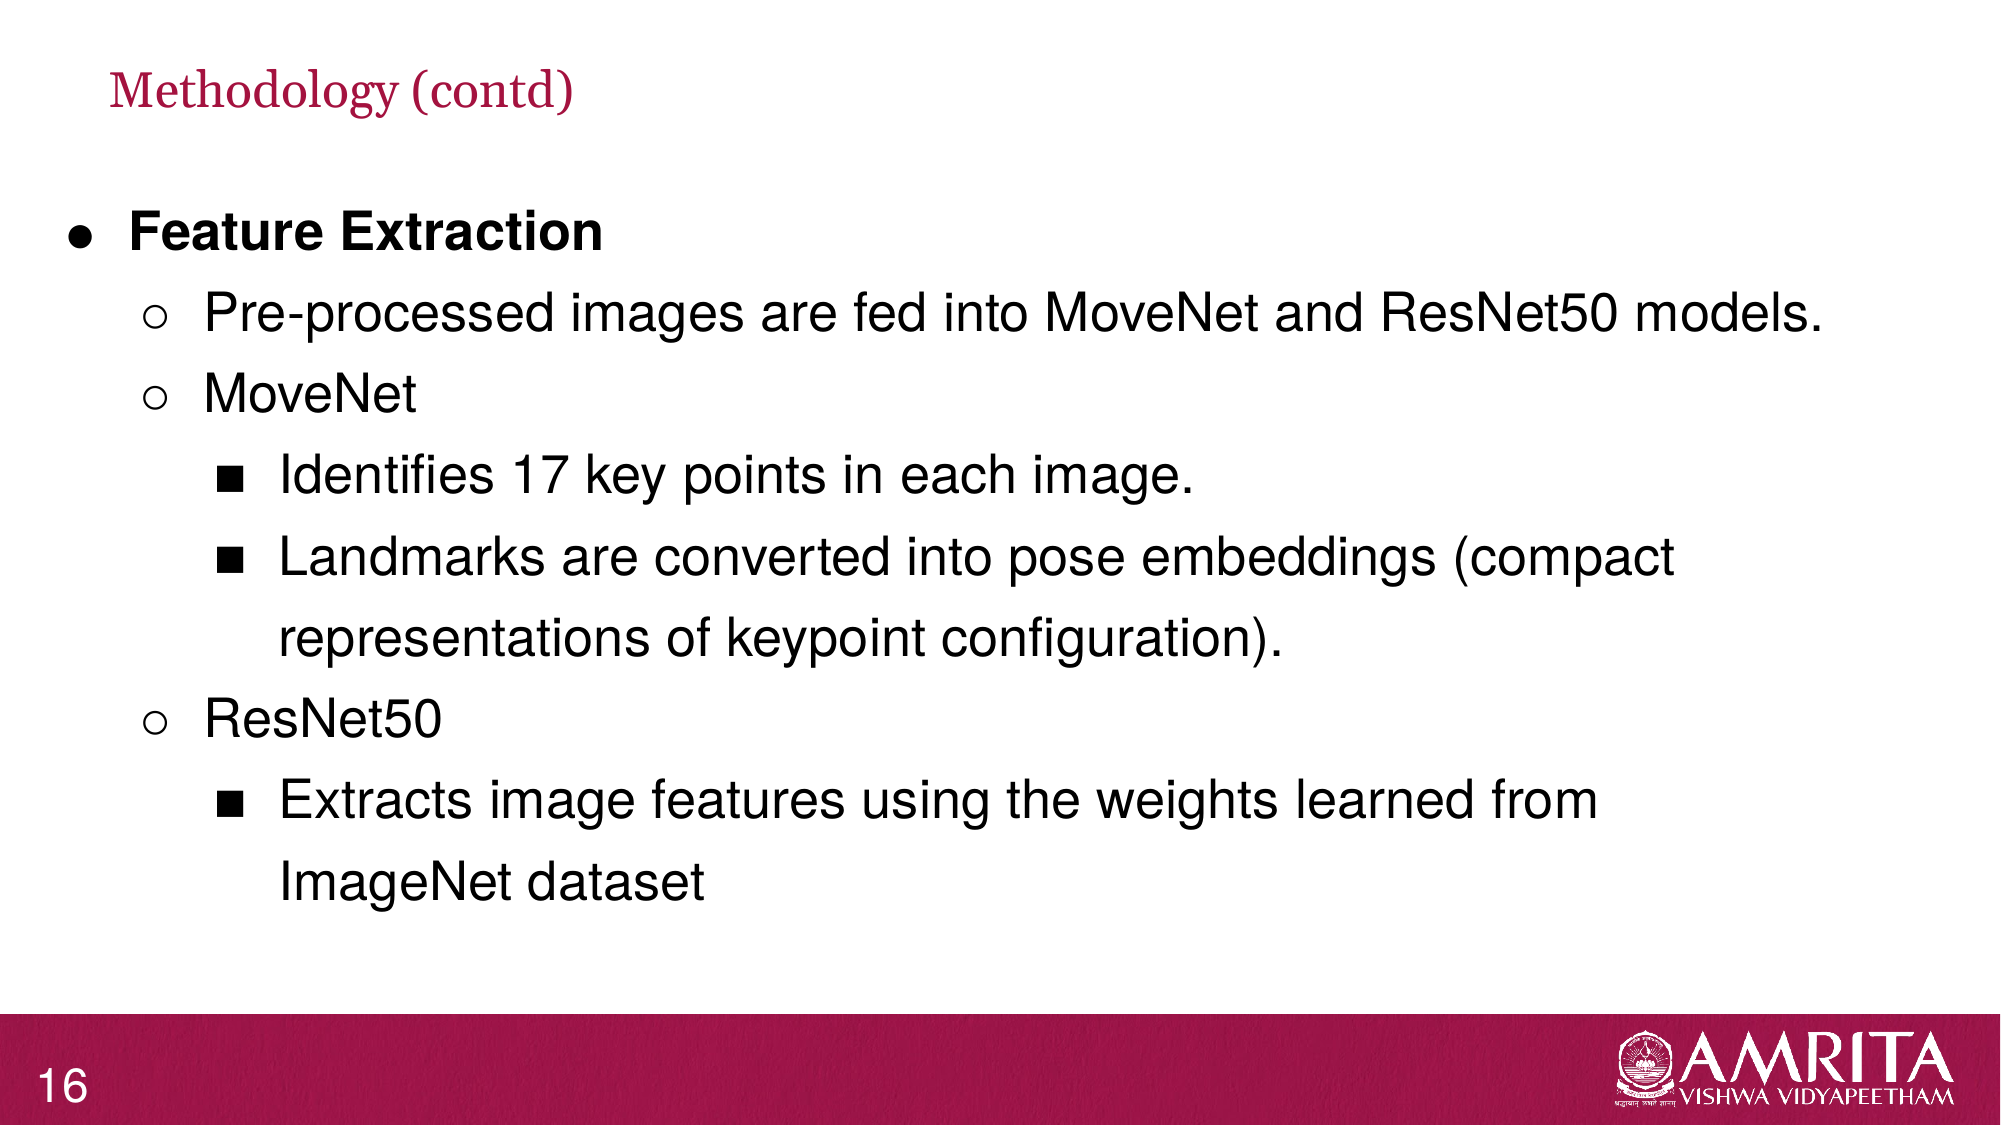

# Methodology (contd)
Feature Extraction
Pre-processed images are fed into MoveNet and ResNet50 models.
MoveNet
Identifies 17 key points in each image.
Landmarks are converted into pose embeddings (compact representations of keypoint configuration).
ResNet50
Extracts image features using the weights learned from ImageNet dataset
16